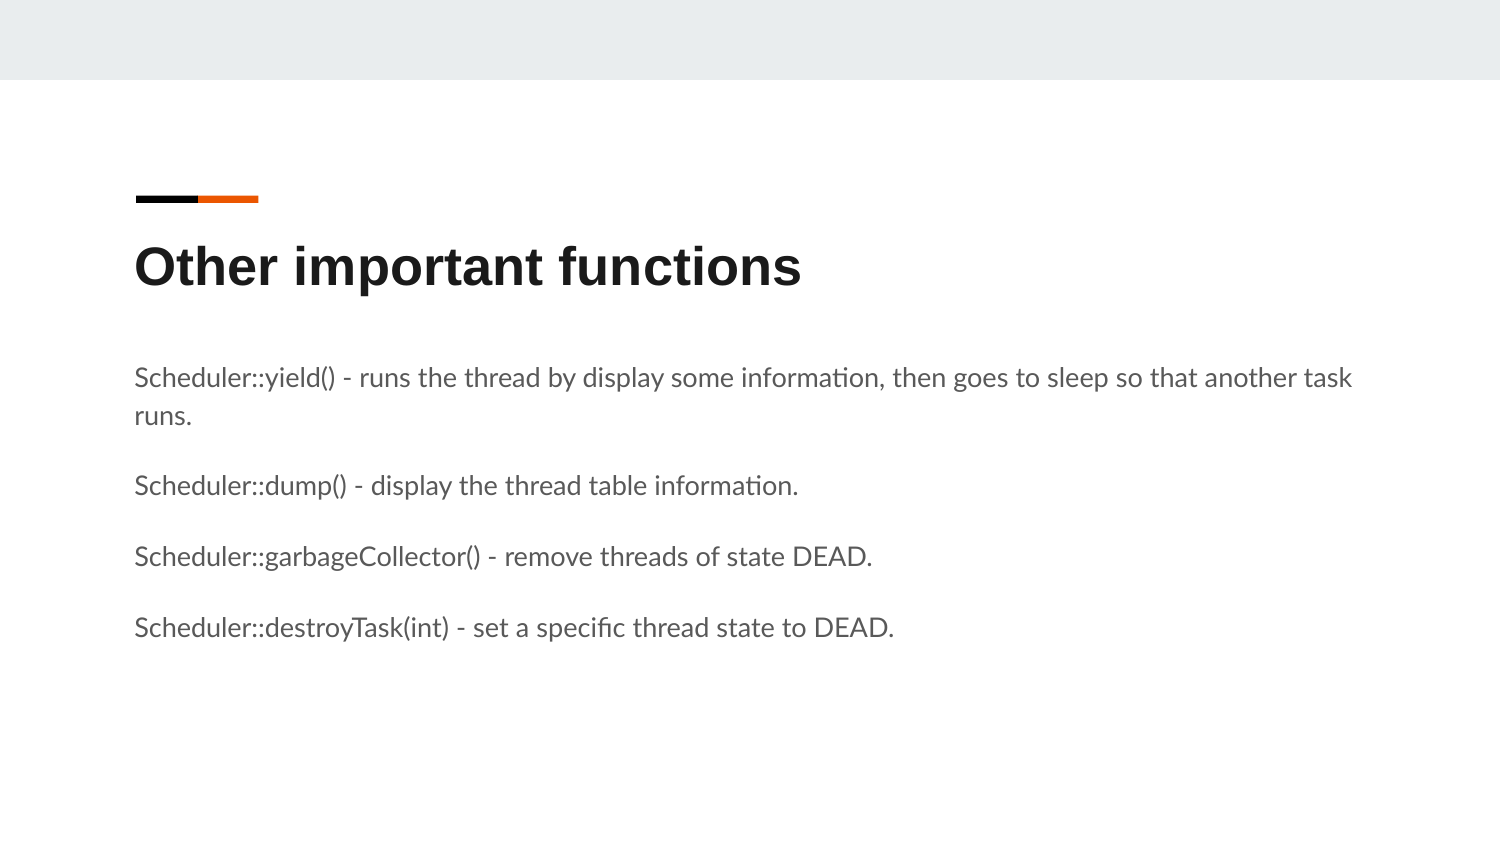

Other important functions
Scheduler::yield() - runs the thread by display some information, then goes to sleep so that another task runs.
Scheduler::dump() - display the thread table information.
Scheduler::garbageCollector() - remove threads of state DEAD.
Scheduler::destroyTask(int) - set a specific thread state to DEAD.